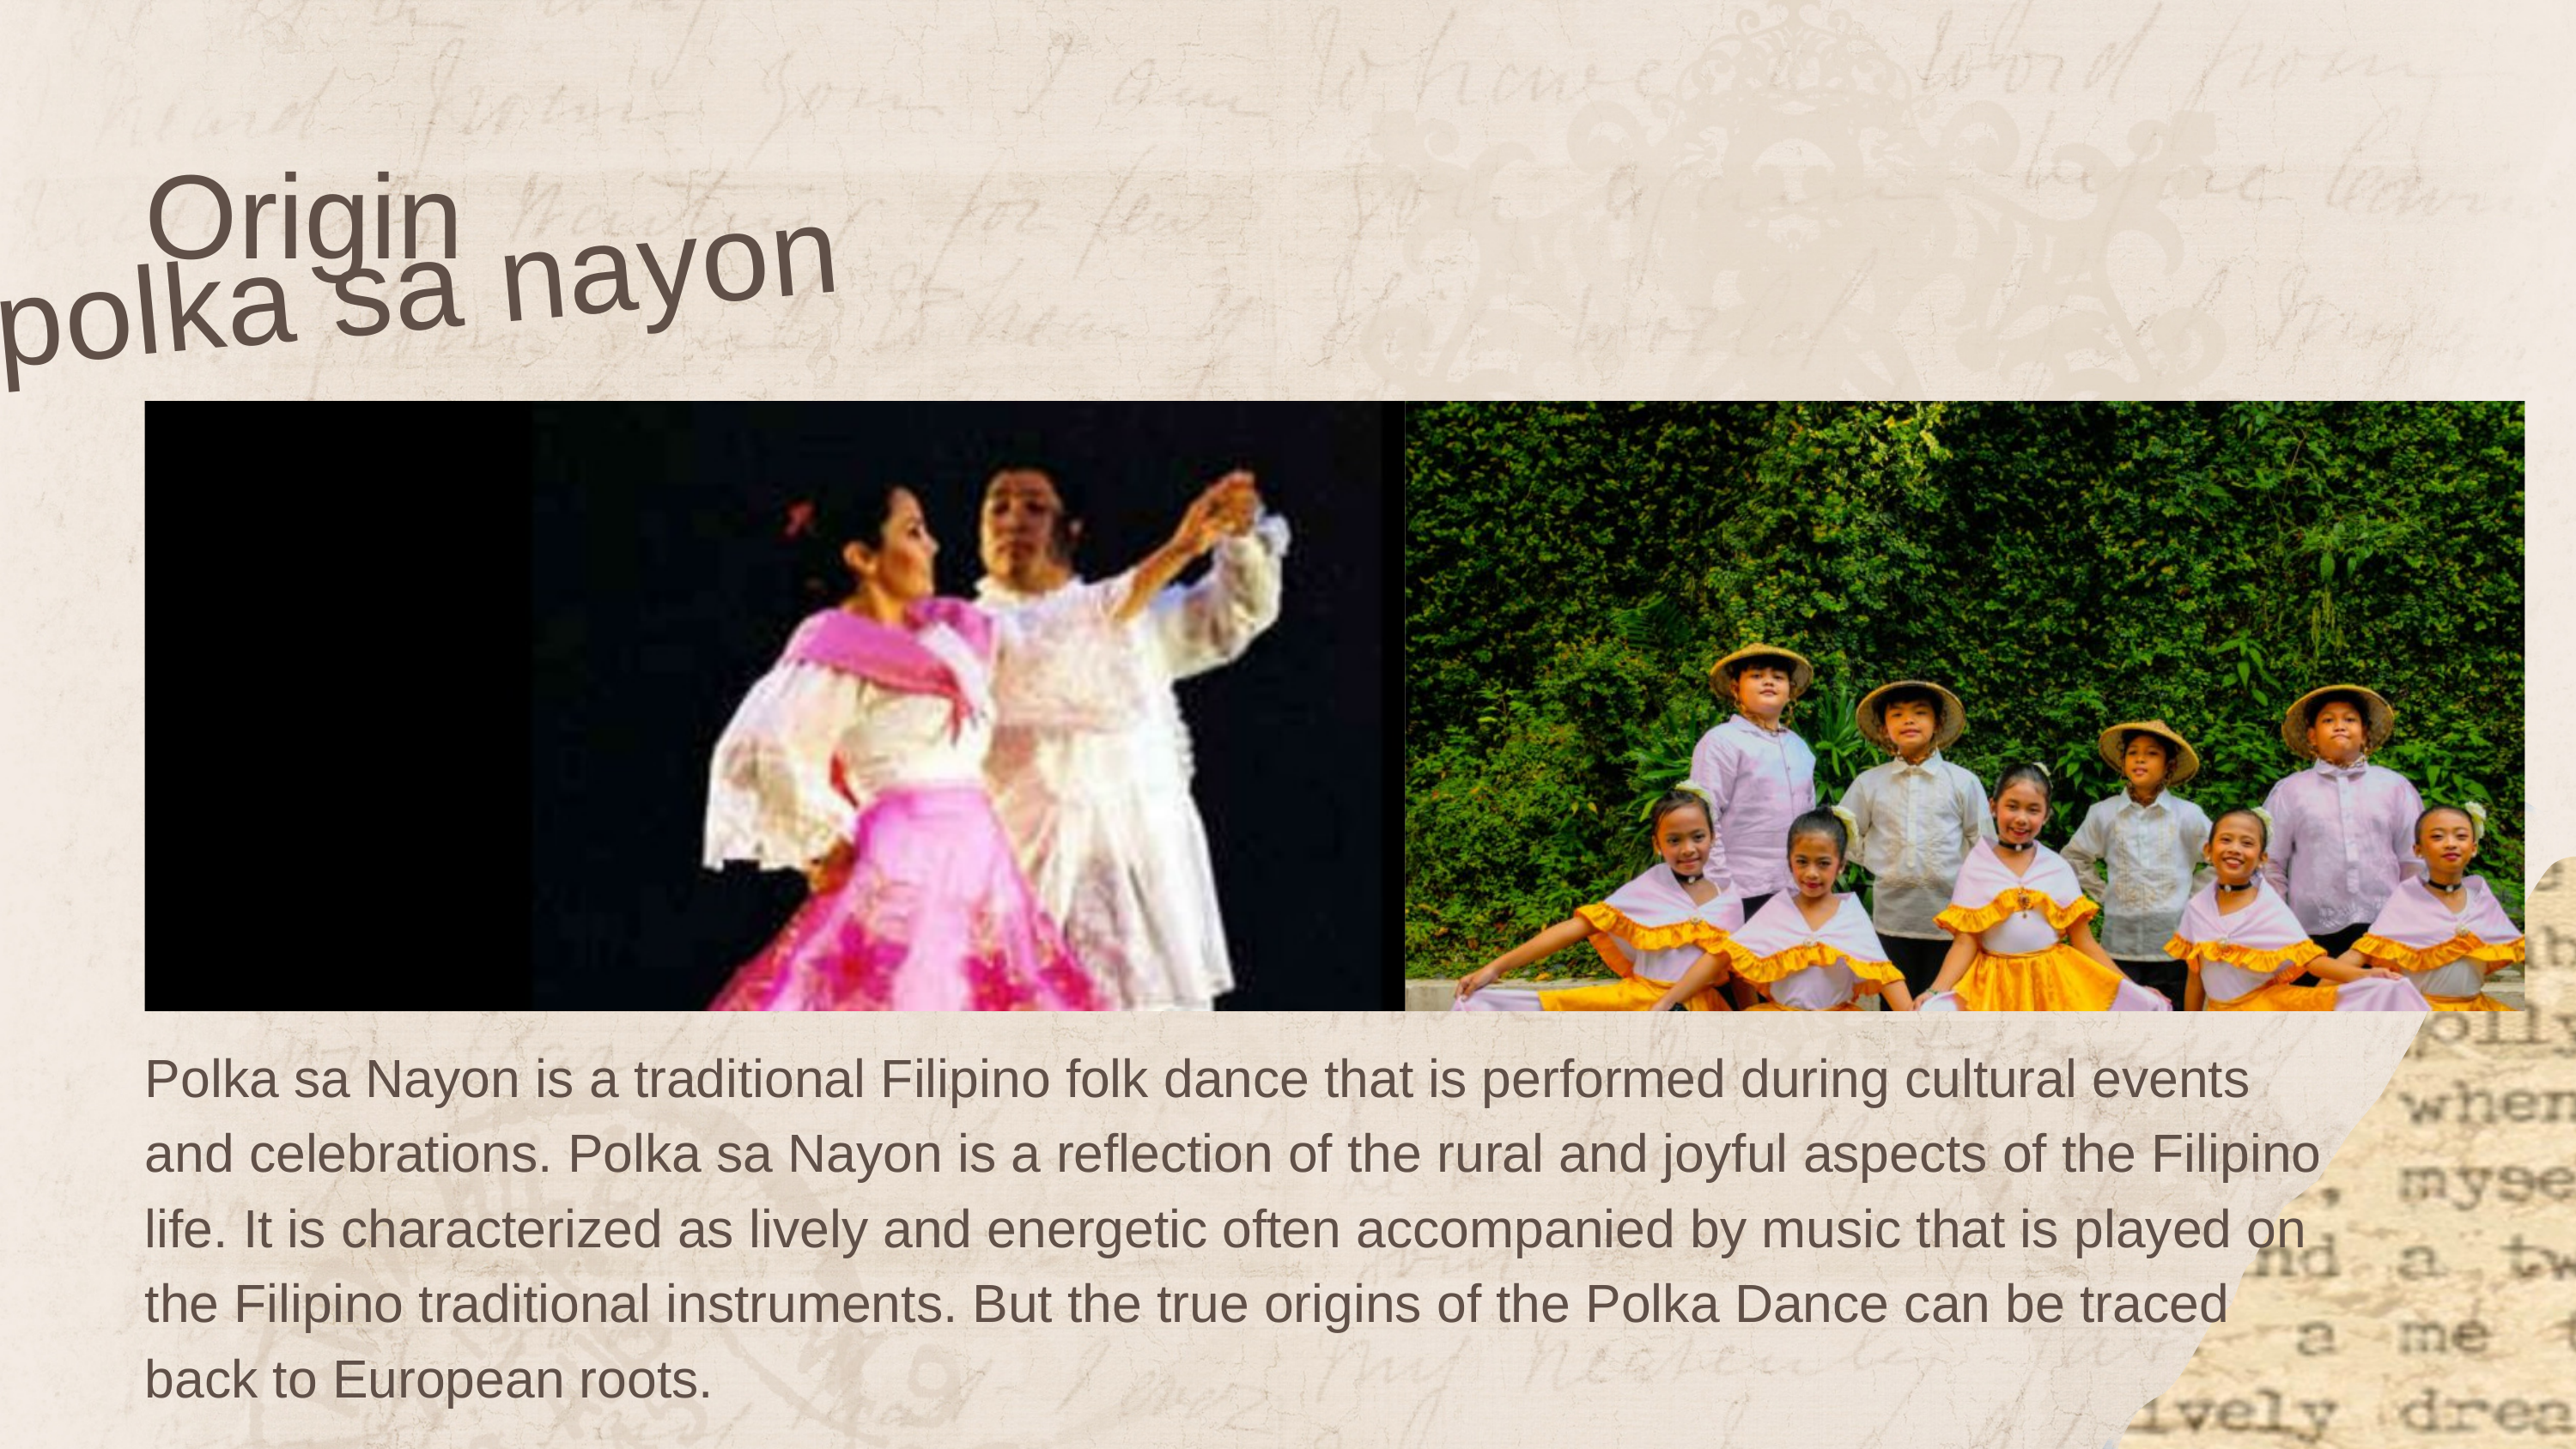

Origin
polka sa nayon

Polka sa Nayon is a traditional Filipino folk dance that is performed during cultural events and celebrations. Polka sa Nayon is a reflection of the rural and joyful aspects of the Filipino life. It is characterized as lively and energetic often accompanied by music that is played on the Filipino traditional instruments. But the true origins of the Polka Dance can be traced back to European roots.